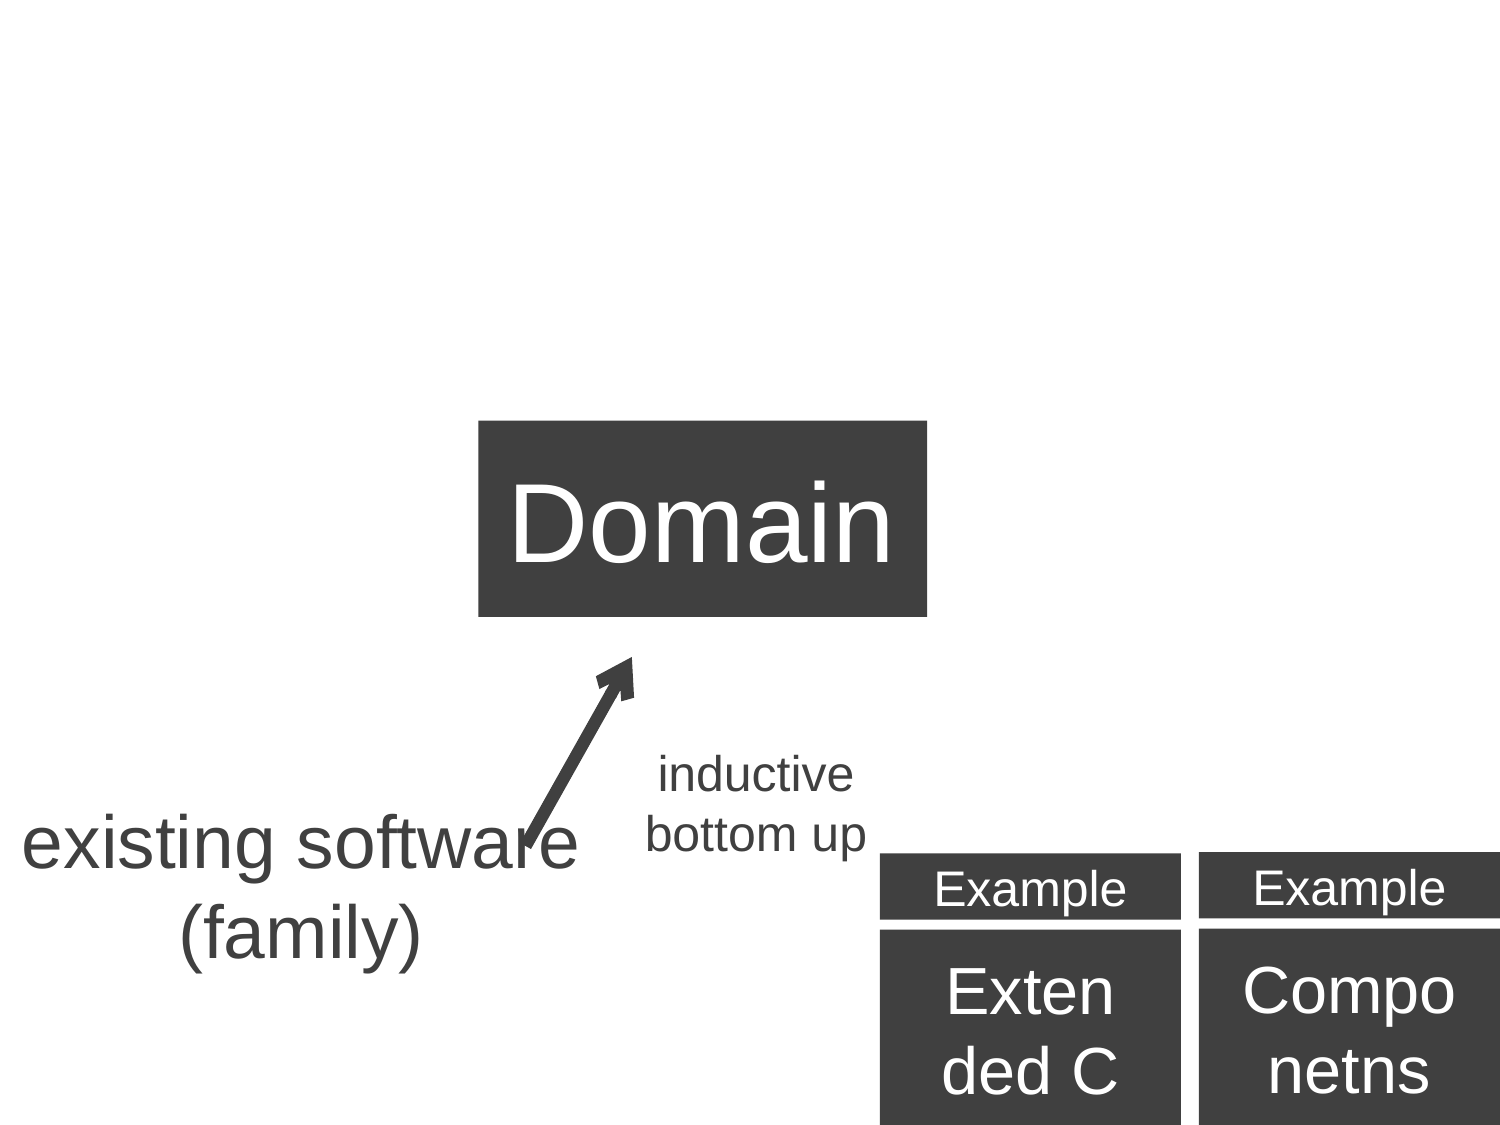

# Domain
Domain

inductive
bottom up
existing software (family)
Example
Example
Compo
netns
Exten
ded C